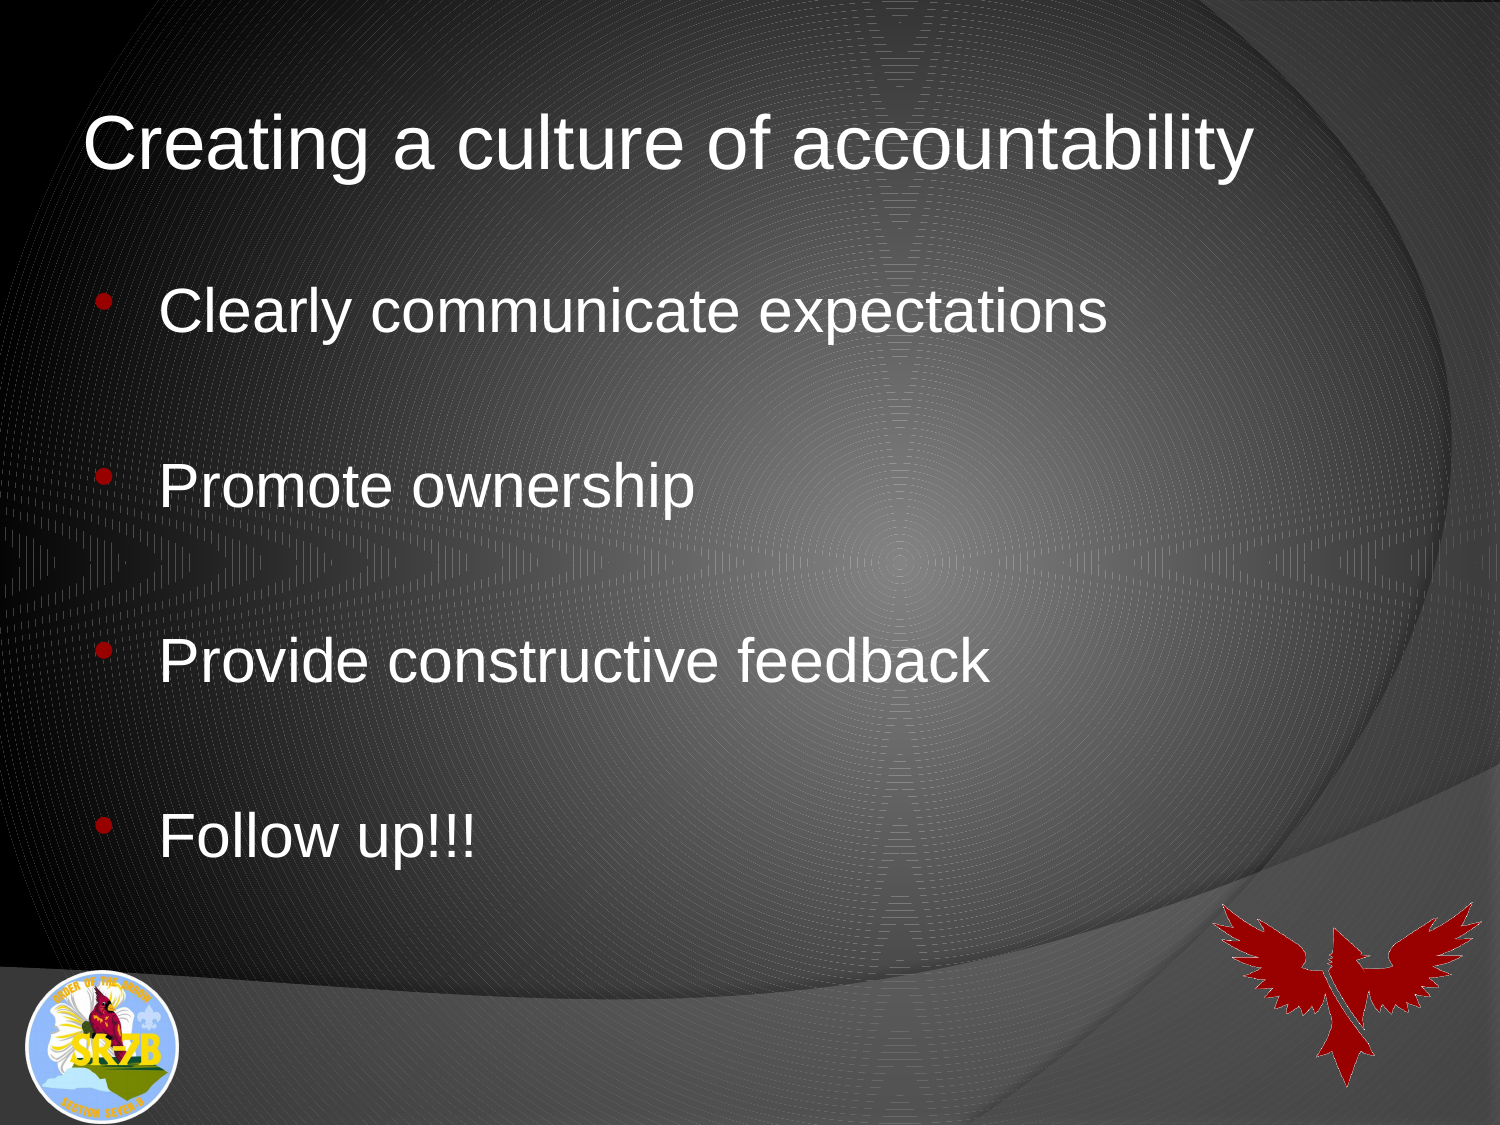

# Creating a culture of accountability
Clearly communicate expectations

Promote ownership

Provide constructive feedback

Follow up!!!